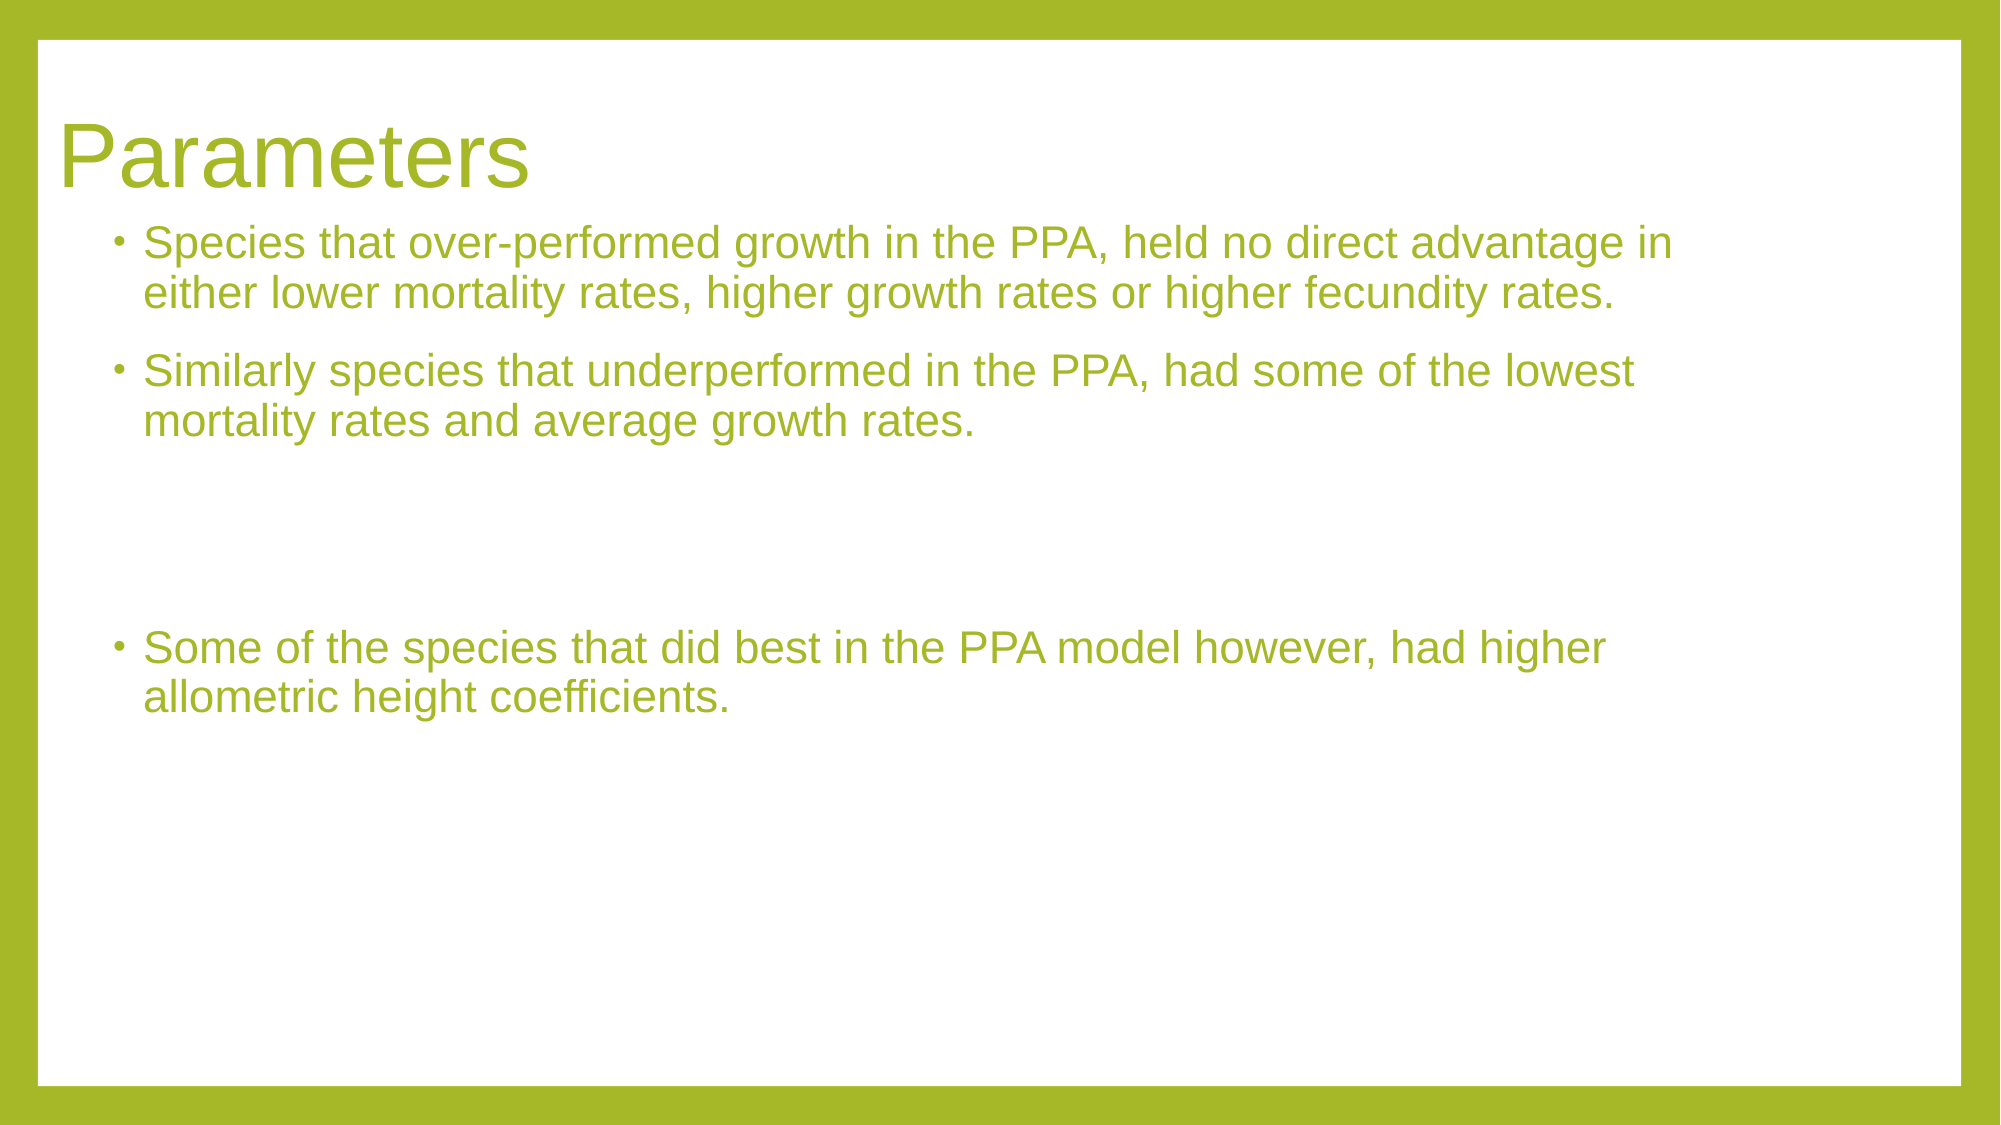

# Parameters
Species that over-performed growth in the PPA, held no direct advantage in either lower mortality rates, higher growth rates or higher fecundity rates.
Similarly species that underperformed in the PPA, had some of the lowest mortality rates and average growth rates.
Some of the species that did best in the PPA model however, had higher allometric height coefficients.